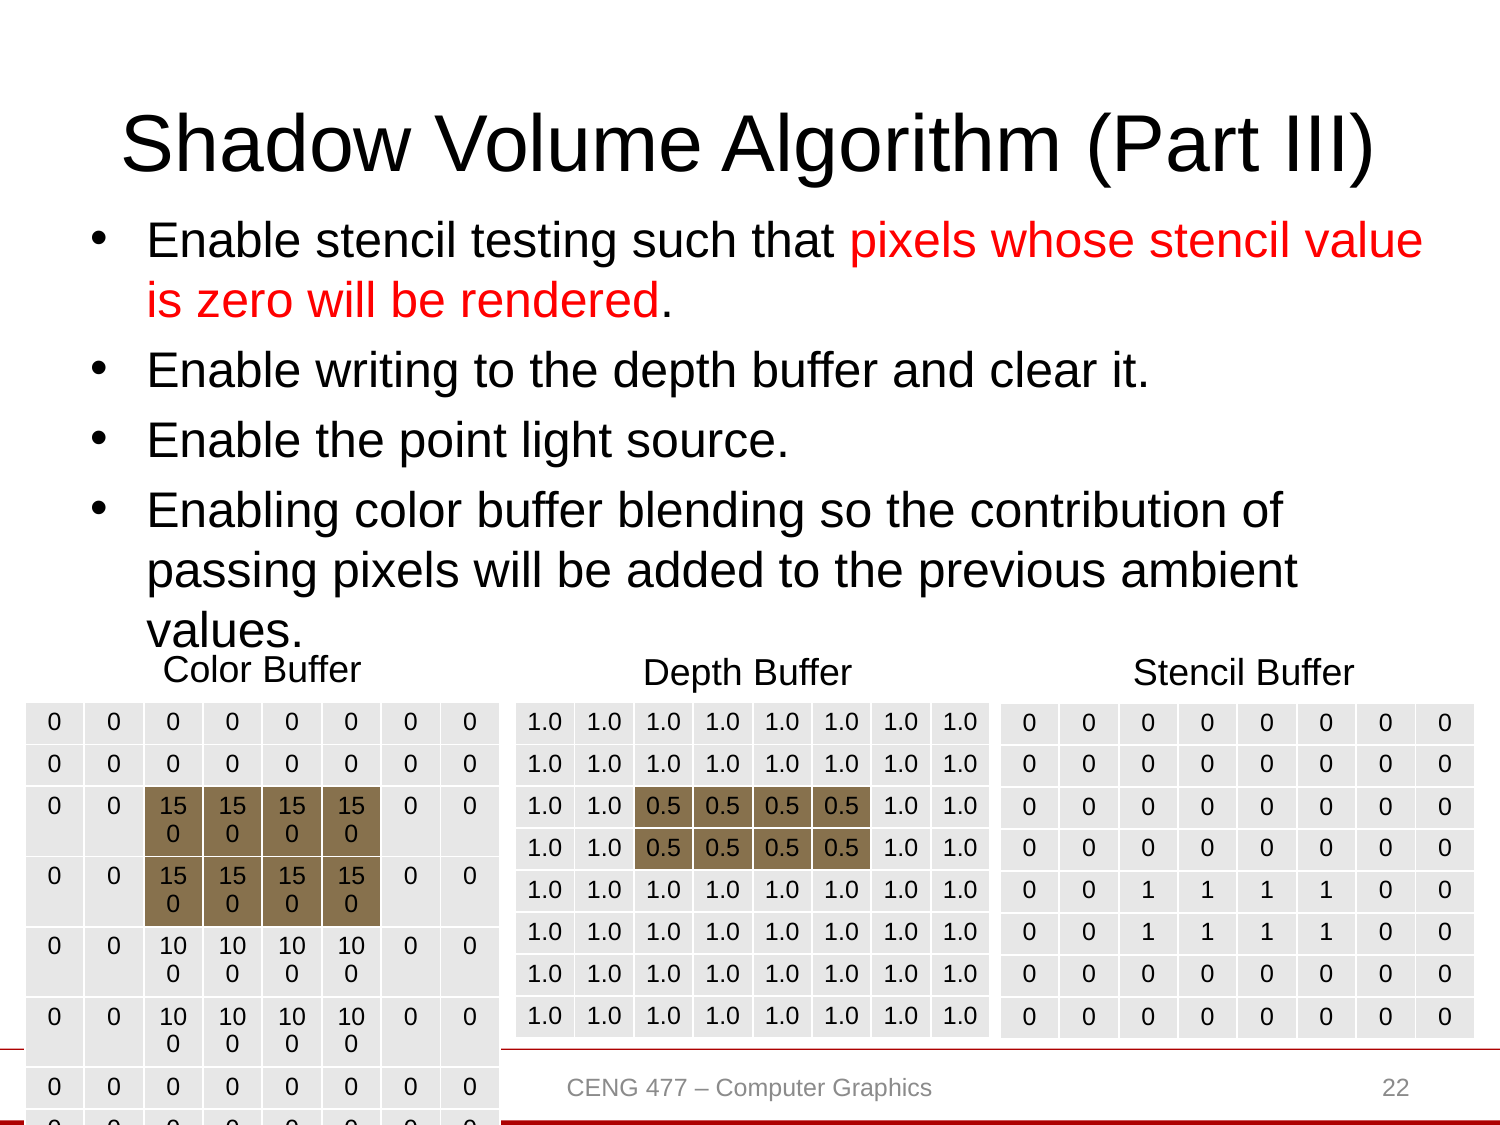

# Shadow Volume Algorithm (Part III)
Enable stencil testing such that pixels whose stencil value is zero will be rendered.
Enable writing to the depth buffer and clear it.
Enable the point light source.
Enabling color buffer blending so the contribution of passing pixels will be added to the previous ambient values.

Color Buffer
Depth Buffer
Stencil Buffer
| 0 | 0 | 0 | 0 | 0 | 0 | 0 | 0 |
| --- | --- | --- | --- | --- | --- | --- | --- |
| 0 | 0 | 0 | 0 | 0 | 0 | 0 | 0 |
| 0 | 0 | 150 | 150 | 150 | 150 | 0 | 0 |
| 0 | 0 | 150 | 150 | 150 | 150 | 0 | 0 |
| 0 | 0 | 100 | 100 | 100 | 100 | 0 | 0 |
| 0 | 0 | 100 | 100 | 100 | 100 | 0 | 0 |
| 0 | 0 | 0 | 0 | 0 | 0 | 0 | 0 |
| 0 | 0 | 0 | 0 | 0 | 0 | 0 | 0 |
| 1.0 | 1.0 | 1.0 | 1.0 | 1.0 | 1.0 | 1.0 | 1.0 |
| --- | --- | --- | --- | --- | --- | --- | --- |
| 1.0 | 1.0 | 1.0 | 1.0 | 1.0 | 1.0 | 1.0 | 1.0 |
| 1.0 | 1.0 | 0.5 | 0.5 | 0.5 | 0.5 | 1.0 | 1.0 |
| 1.0 | 1.0 | 0.5 | 0.5 | 0.5 | 0.5 | 1.0 | 1.0 |
| 1.0 | 1.0 | 1.0 | 1.0 | 1.0 | 1.0 | 1.0 | 1.0 |
| 1.0 | 1.0 | 1.0 | 1.0 | 1.0 | 1.0 | 1.0 | 1.0 |
| 1.0 | 1.0 | 1.0 | 1.0 | 1.0 | 1.0 | 1.0 | 1.0 |
| 1.0 | 1.0 | 1.0 | 1.0 | 1.0 | 1.0 | 1.0 | 1.0 |
| 0 | 0 | 0 | 0 | 0 | 0 | 0 | 0 |
| --- | --- | --- | --- | --- | --- | --- | --- |
| 0 | 0 | 0 | 0 | 0 | 0 | 0 | 0 |
| 0 | 0 | 0 | 0 | 0 | 0 | 0 | 0 |
| 0 | 0 | 0 | 0 | 0 | 0 | 0 | 0 |
| 0 | 0 | 1 | 1 | 1 | 1 | 0 | 0 |
| 0 | 0 | 1 | 1 | 1 | 1 | 0 | 0 |
| 0 | 0 | 0 | 0 | 0 | 0 | 0 | 0 |
| 0 | 0 | 0 | 0 | 0 | 0 | 0 | 0 |
CENG 477 – Computer Graphics
22